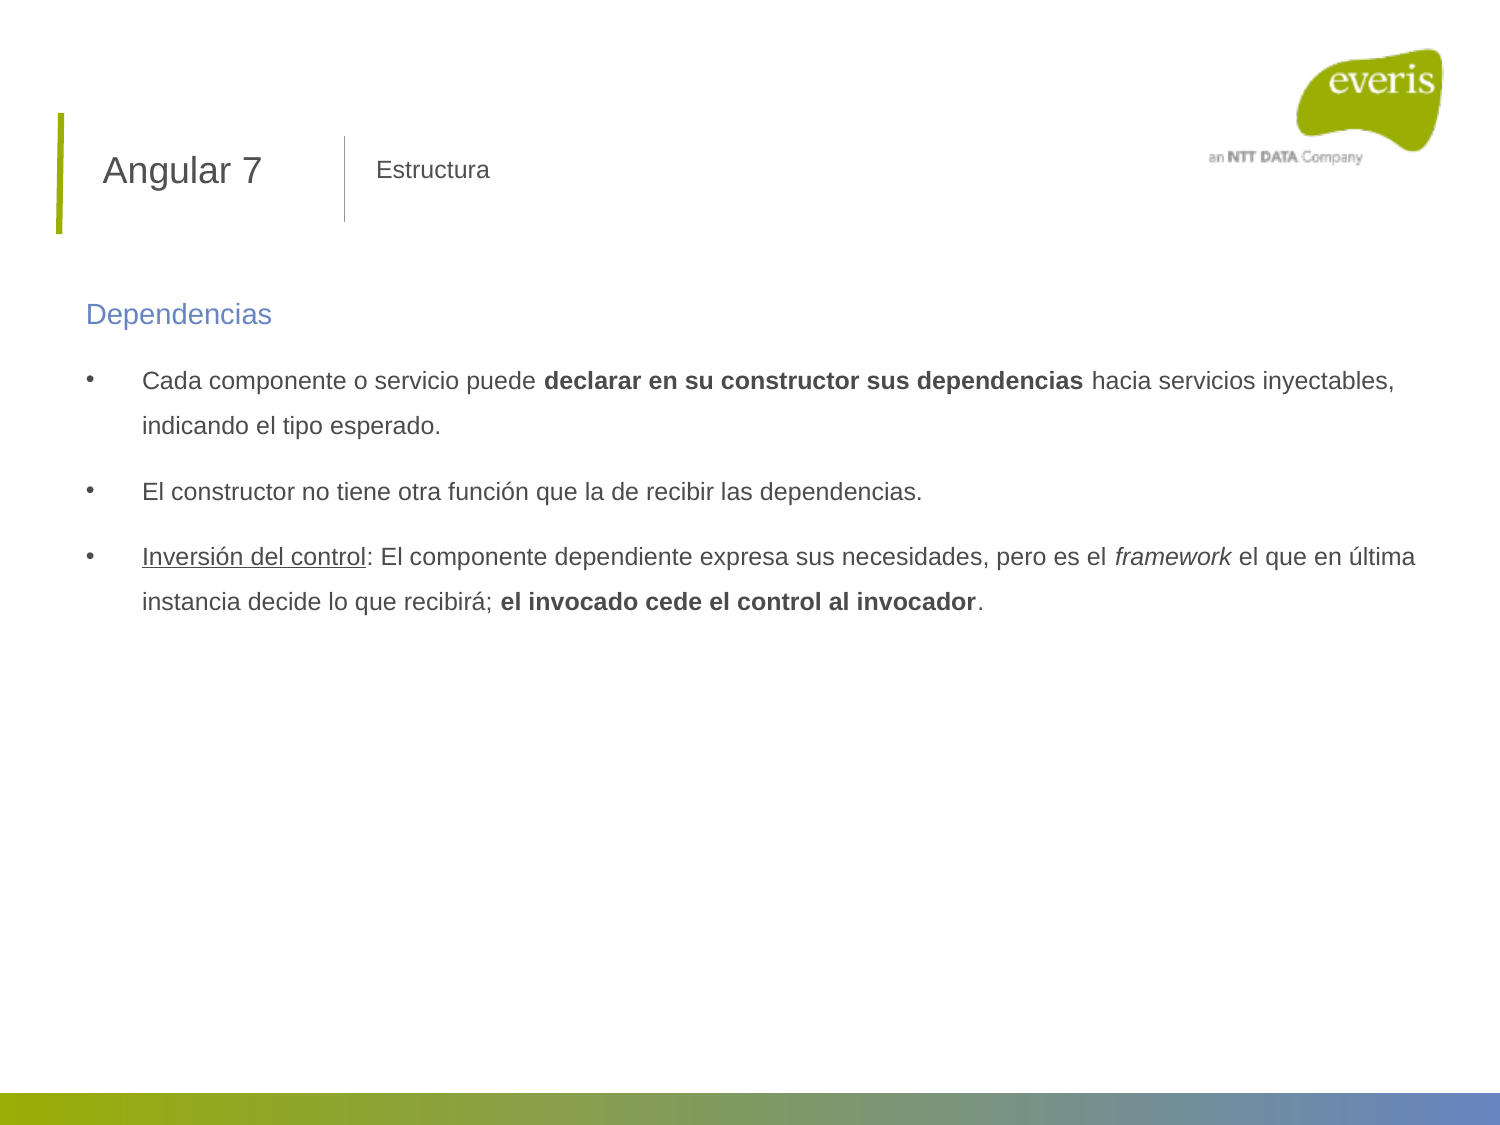

Angular 7
Estructura
Dependencias
Cada componente o servicio puede declarar en su constructor sus dependencias hacia servicios inyectables, indicando el tipo esperado.
El constructor no tiene otra función que la de recibir las dependencias.
Inversión del control: El componente dependiente expresa sus necesidades, pero es el framework el que en última instancia decide lo que recibirá; el invocado cede el control al invocador.